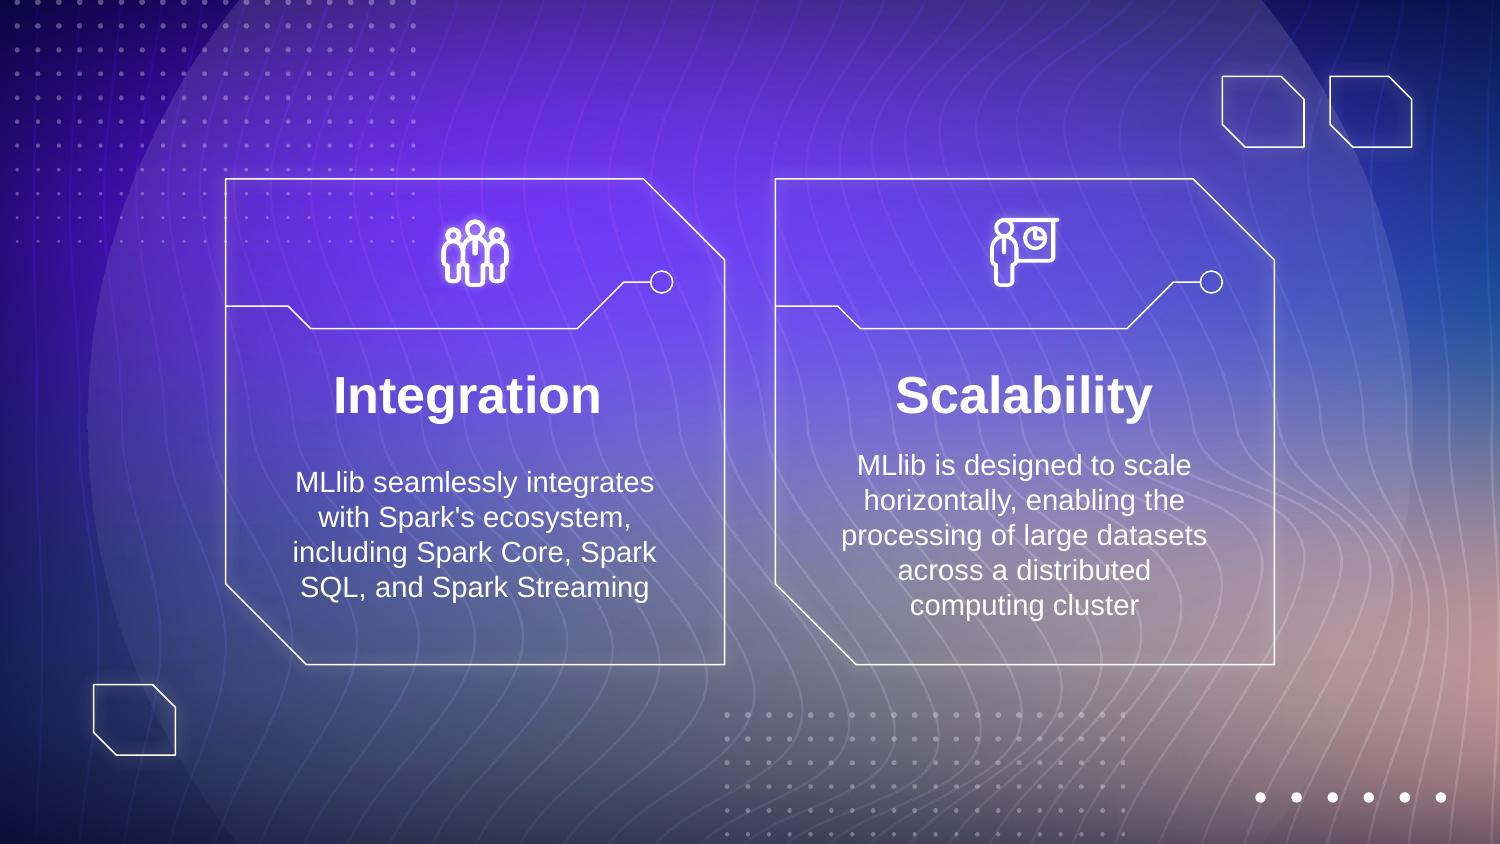

# Integration
Scalability
MLlib seamlessly integrates with Spark's ecosystem, including Spark Core, Spark SQL, and Spark Streaming
MLlib is designed to scale horizontally, enabling the processing of large datasets across a distributed computing cluster